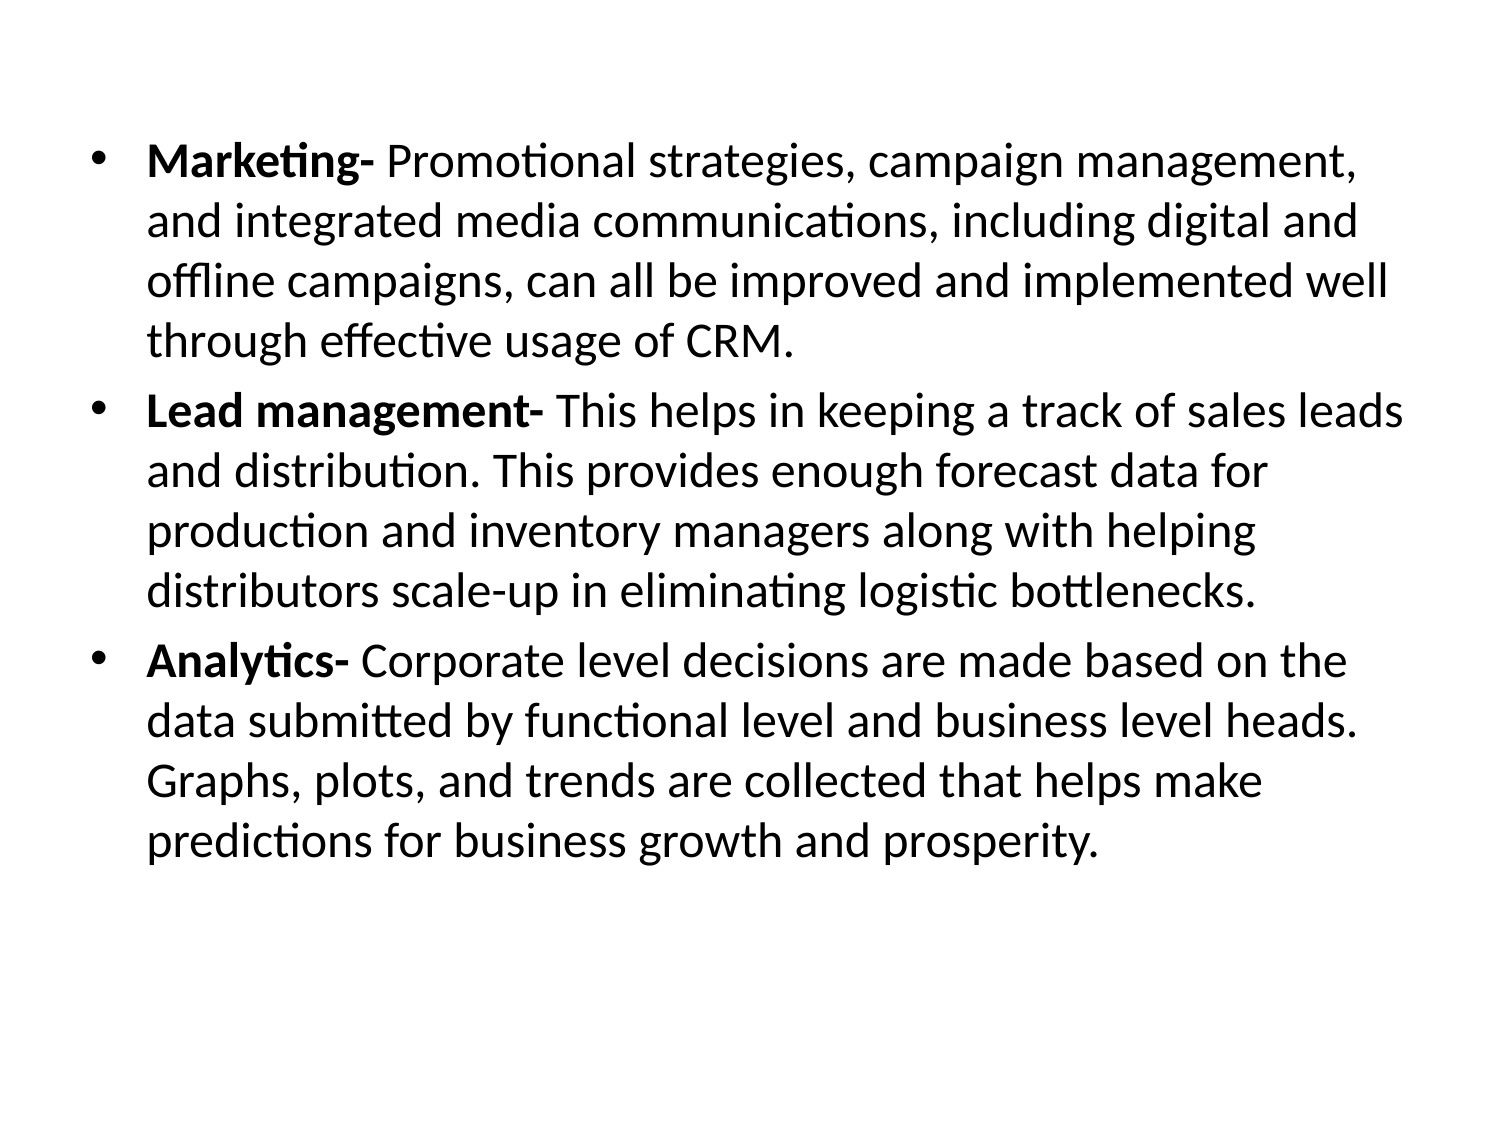

Marketing- Promotional strategies, campaign management, and integrated media communications, including digital and offline campaigns, can all be improved and implemented well through effective usage of CRM.
Lead management- This helps in keeping a track of sales leads and distribution. This provides enough forecast data for production and inventory managers along with helping distributors scale-up in eliminating logistic bottlenecks.
Analytics- Corporate level decisions are made based on the data submitted by functional level and business level heads. Graphs, plots, and trends are collected that helps make predictions for business growth and prosperity.